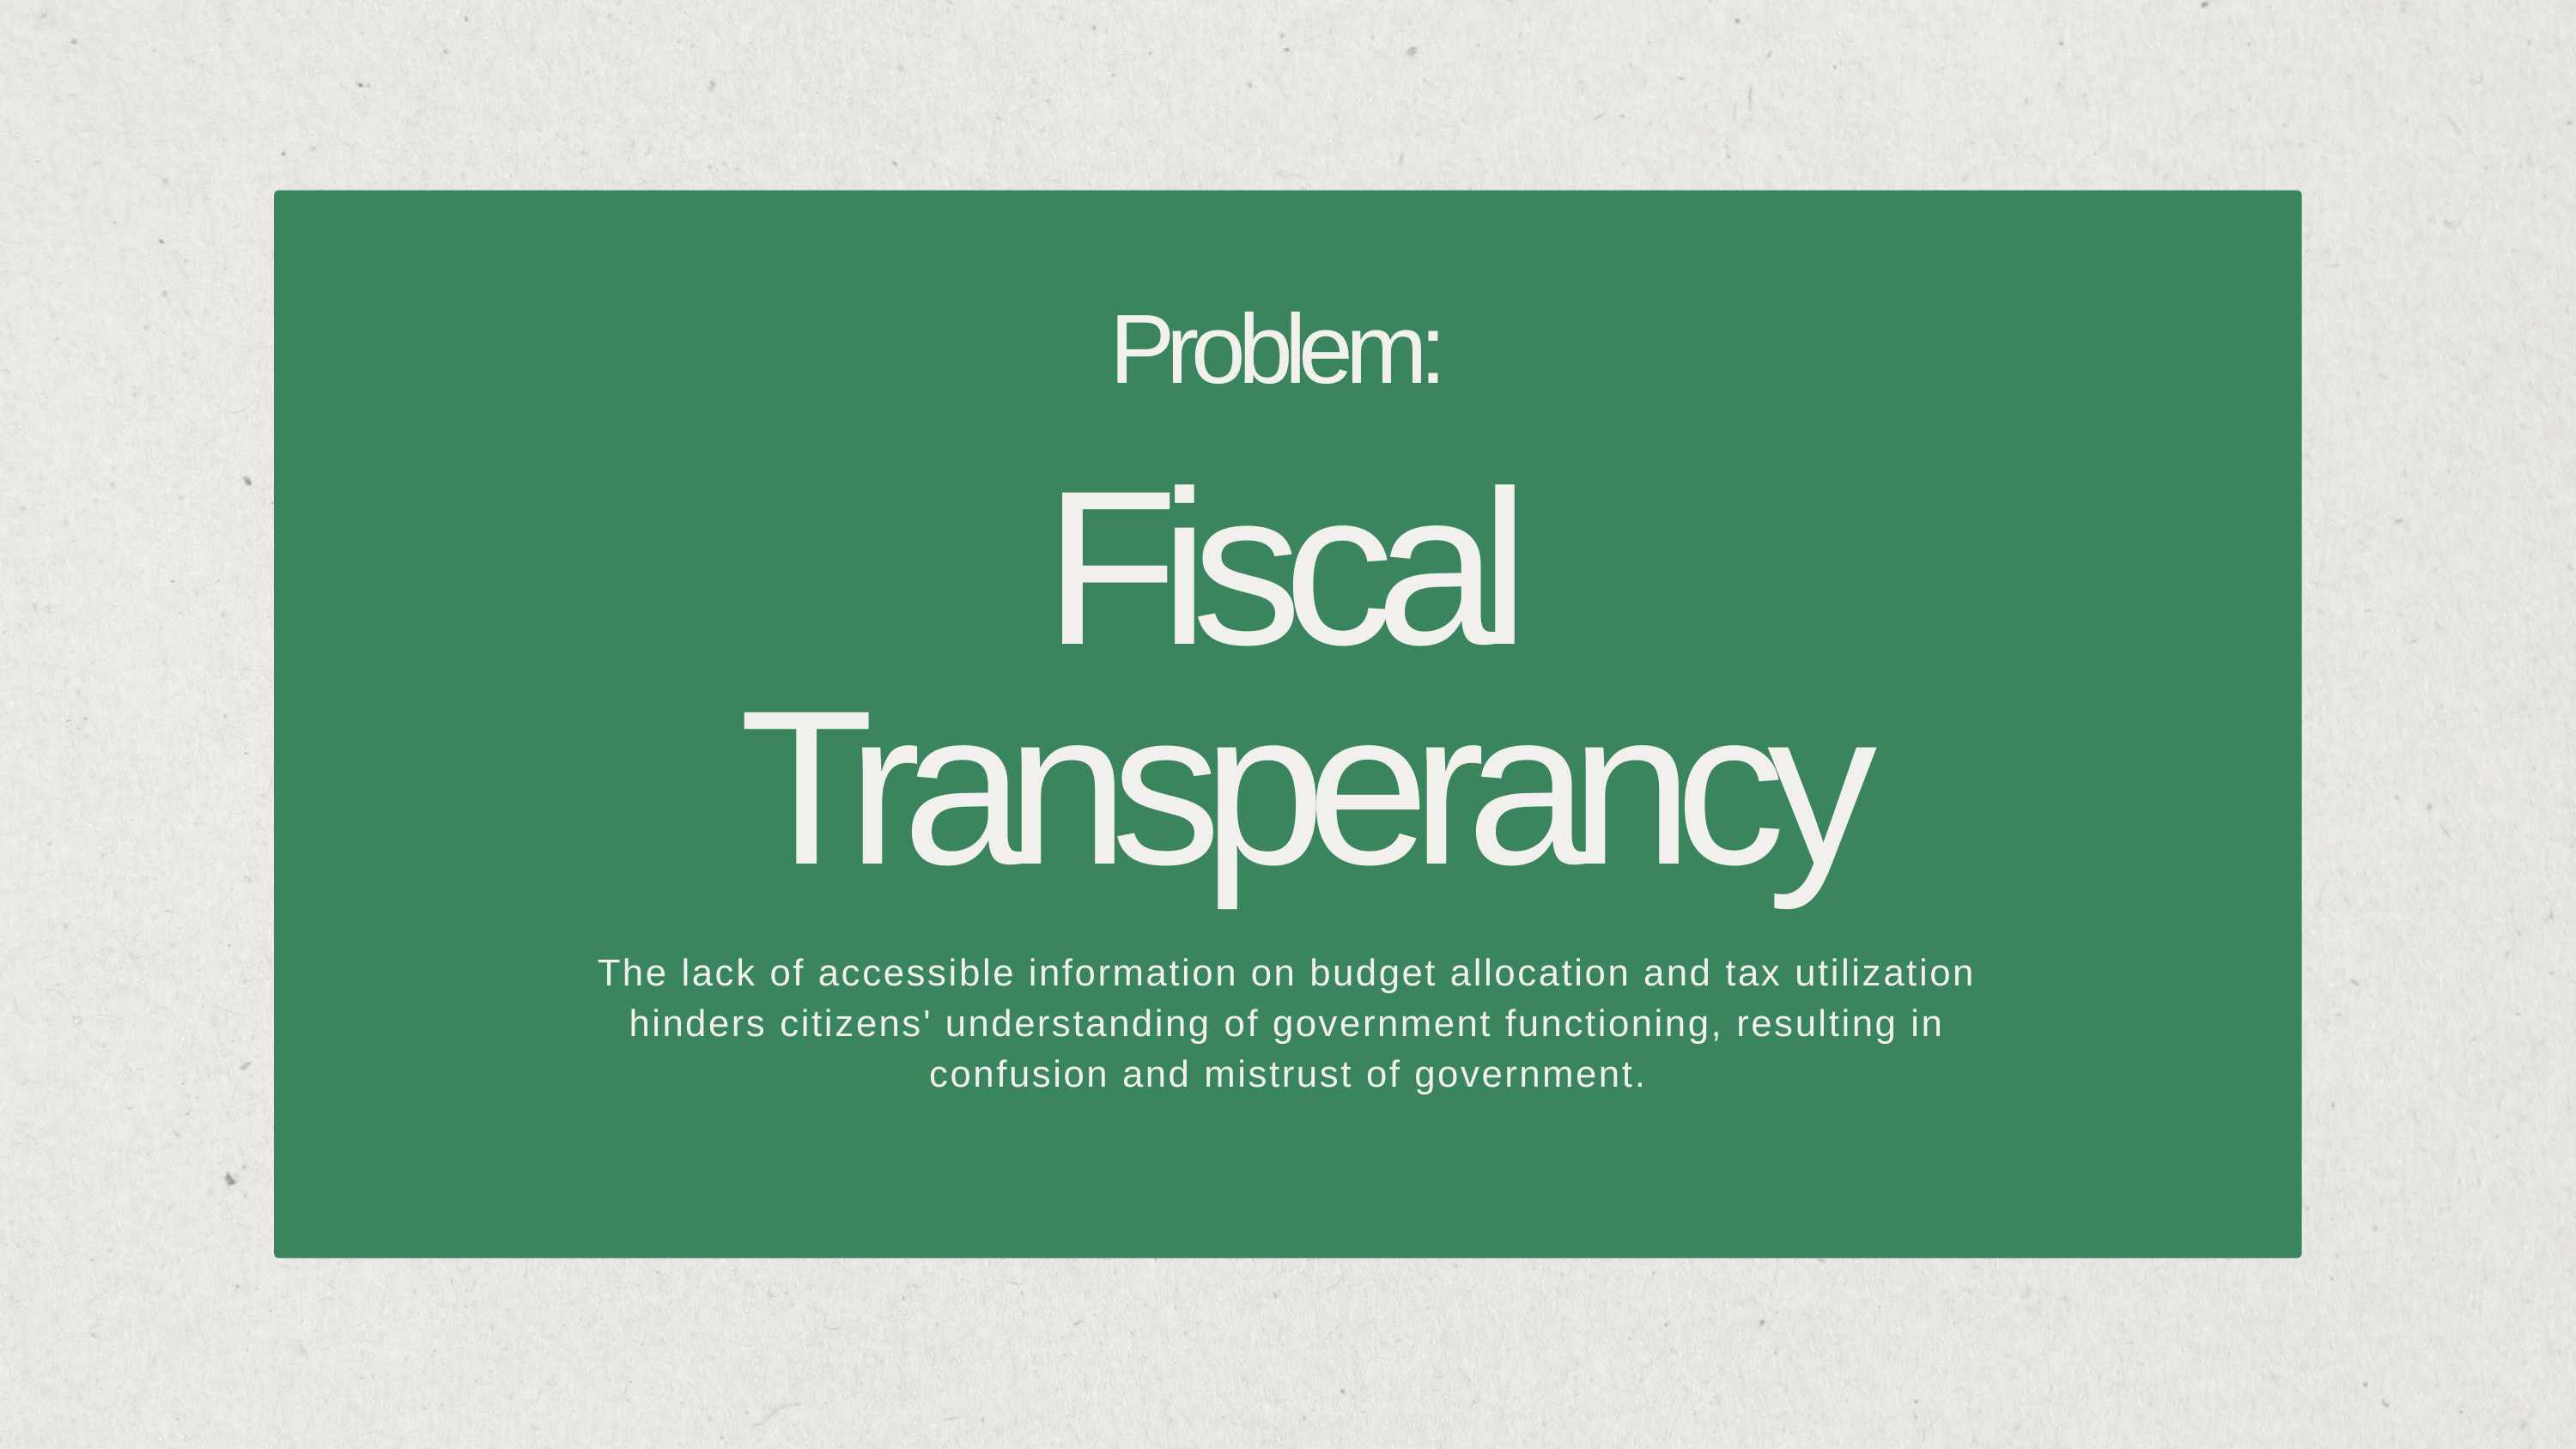

Problem:
Fiscal
Transperancy
The lack of accessible information on budget allocation and tax utilization hinders citizens' understanding of government functioning, resulting in confusion and mistrust of government.